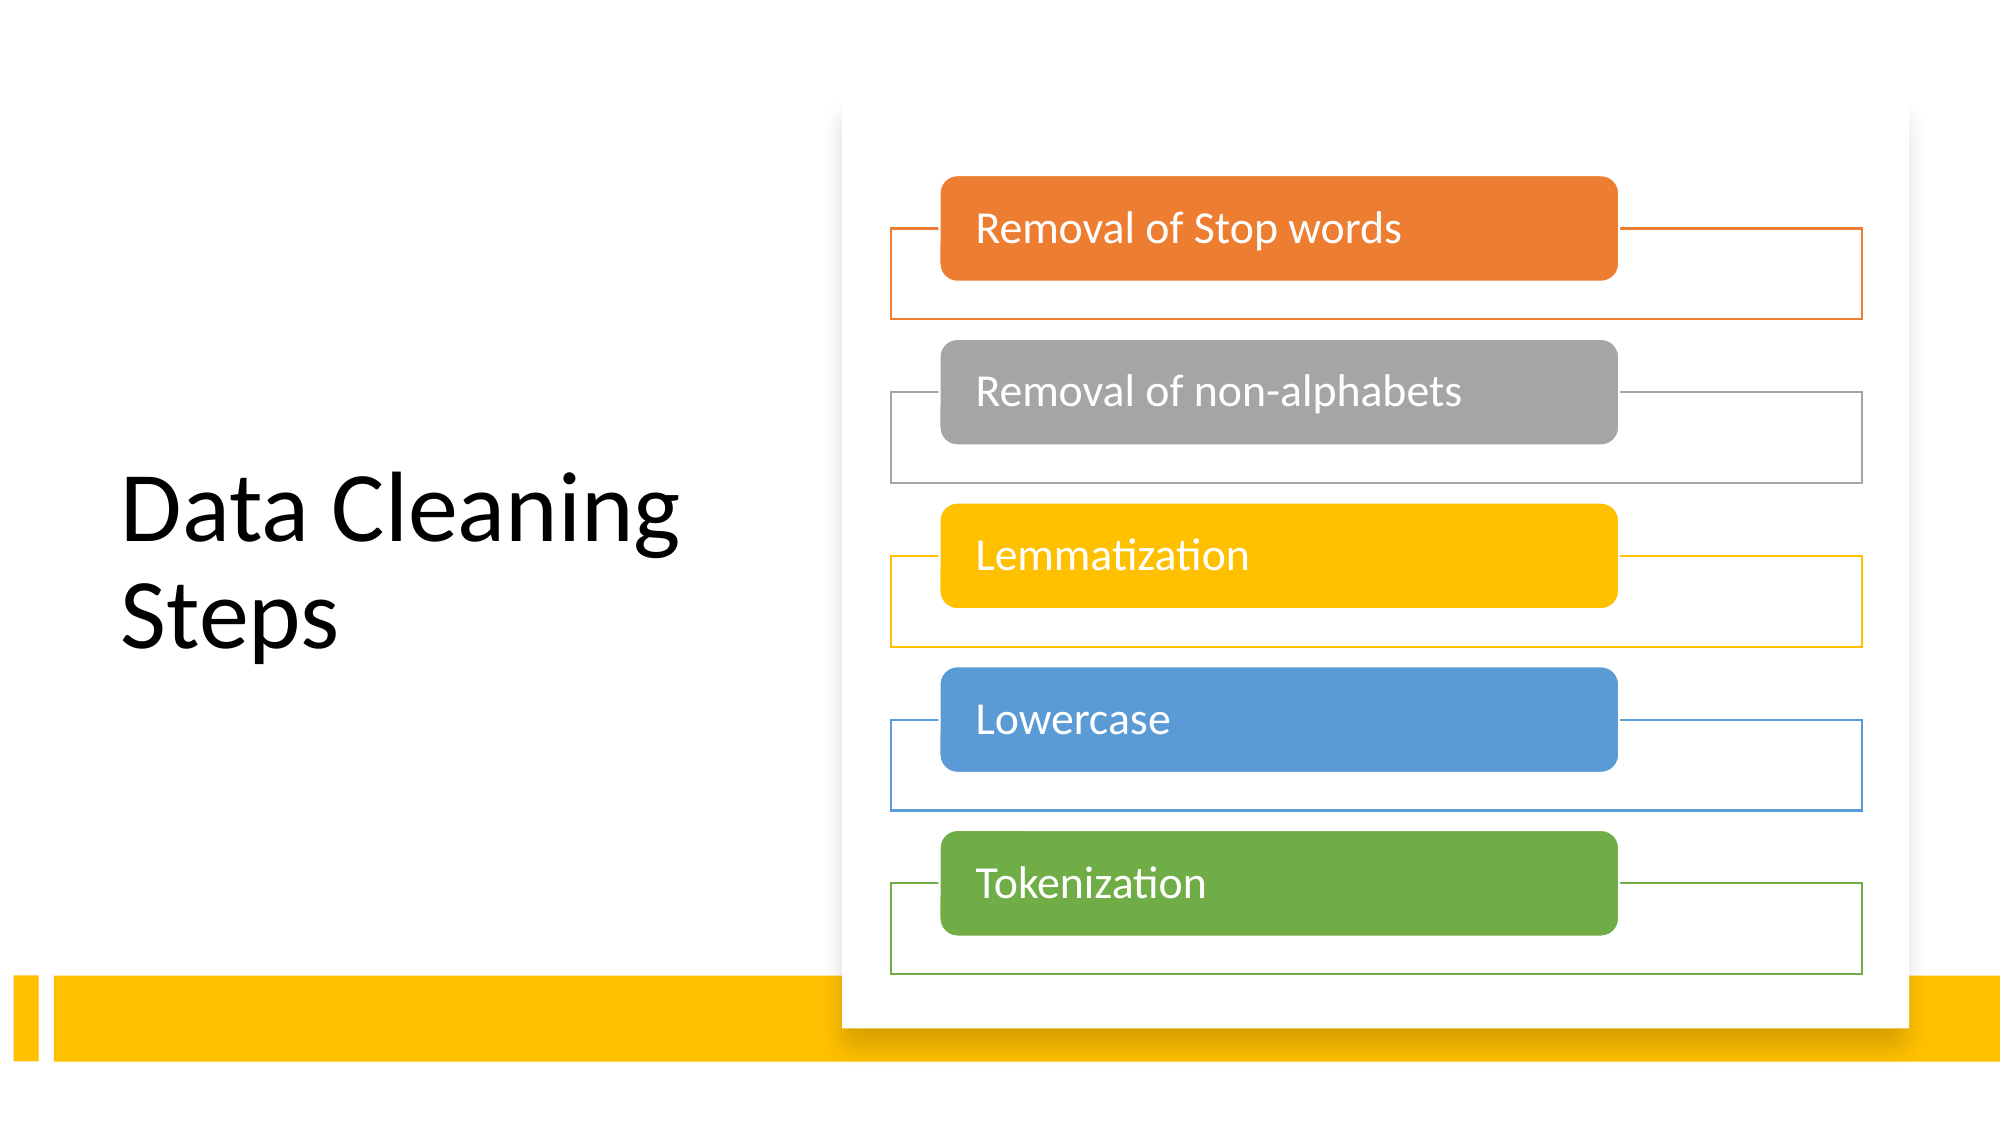

Removal of Stop words
Removal of non-alphabets
Lemmatization
Lowercase
Tokenization
# Data Cleaning Steps